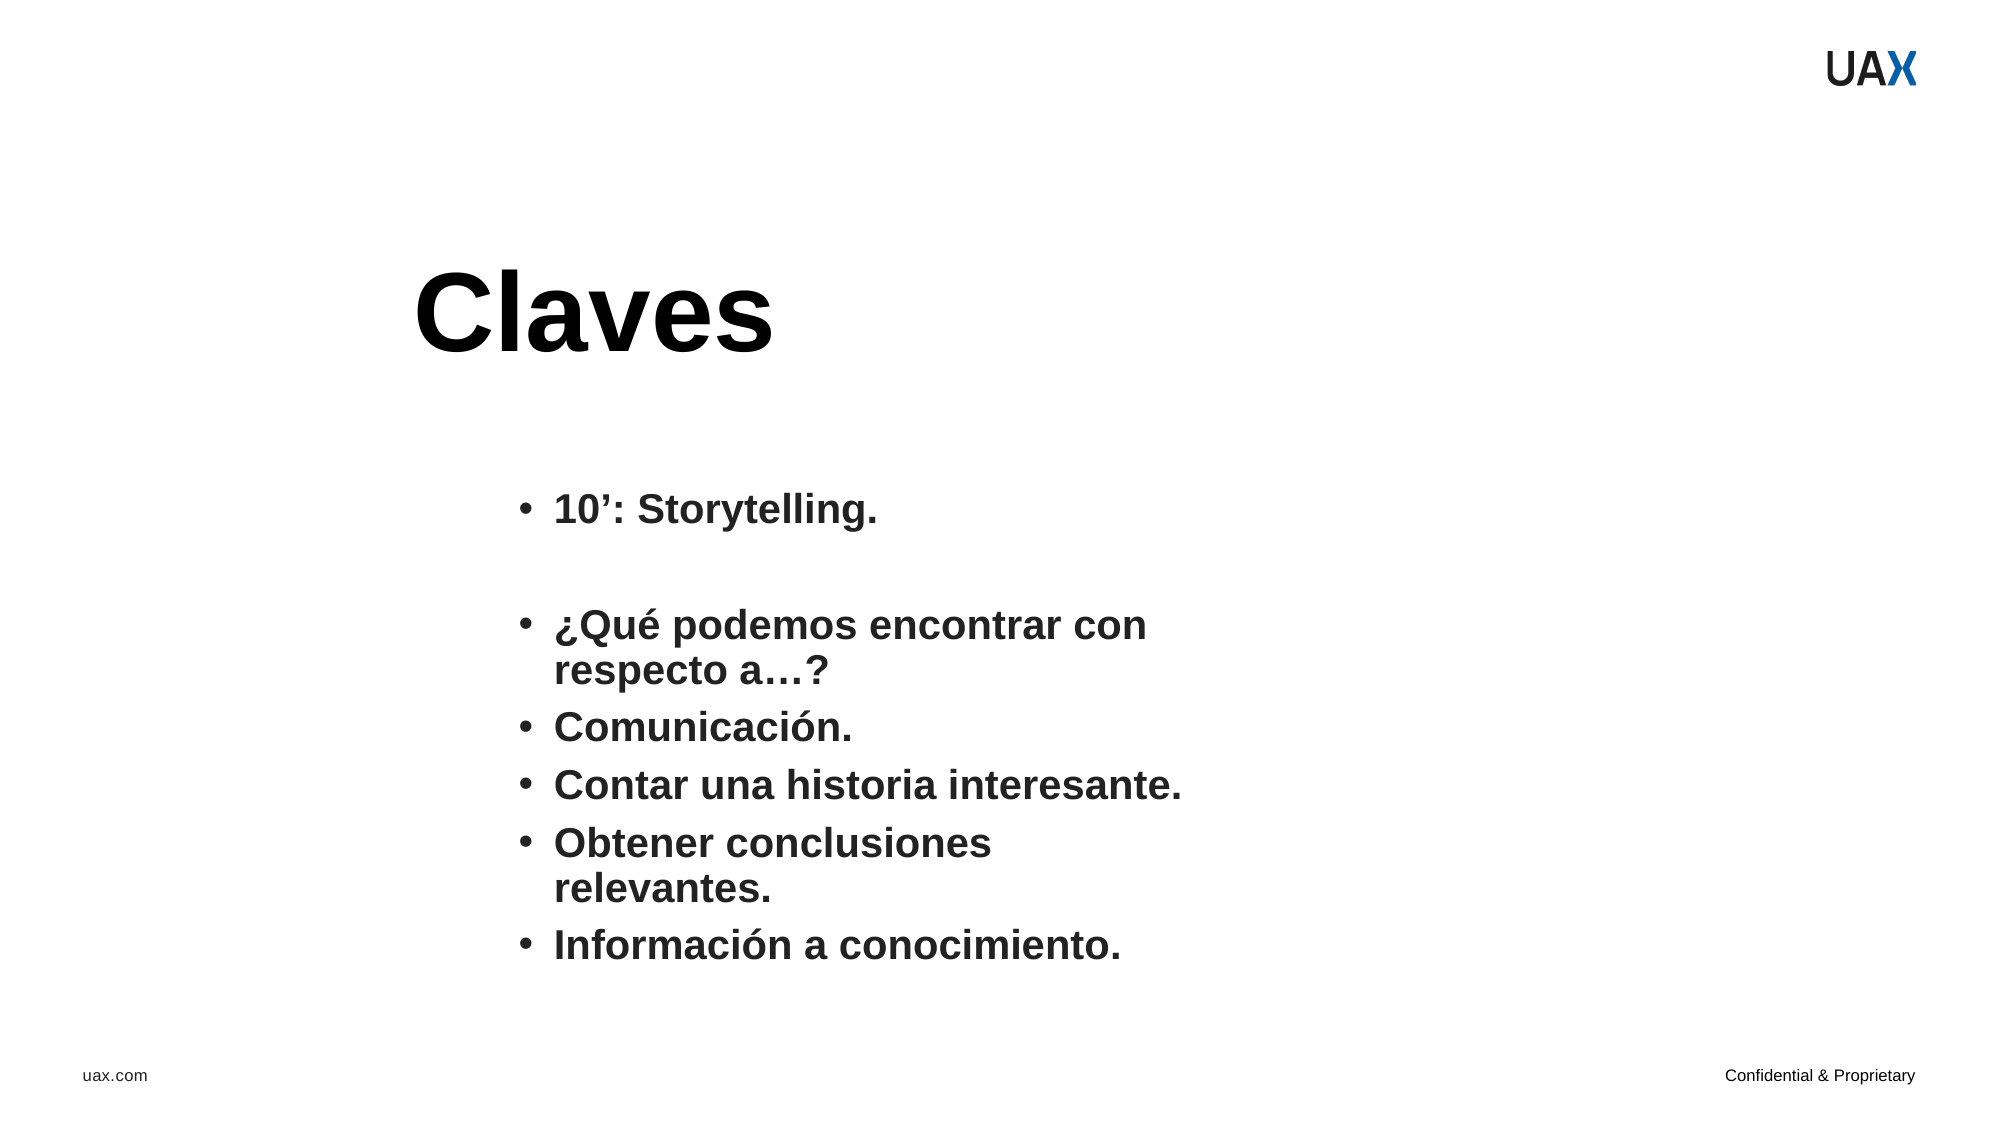

16
Claves
10’: Storytelling.

¿Qué podemos encontrar con respecto a…?
Comunicación.
Contar una historia interesante.
Obtener conclusiones relevantes.
Información a conocimiento.